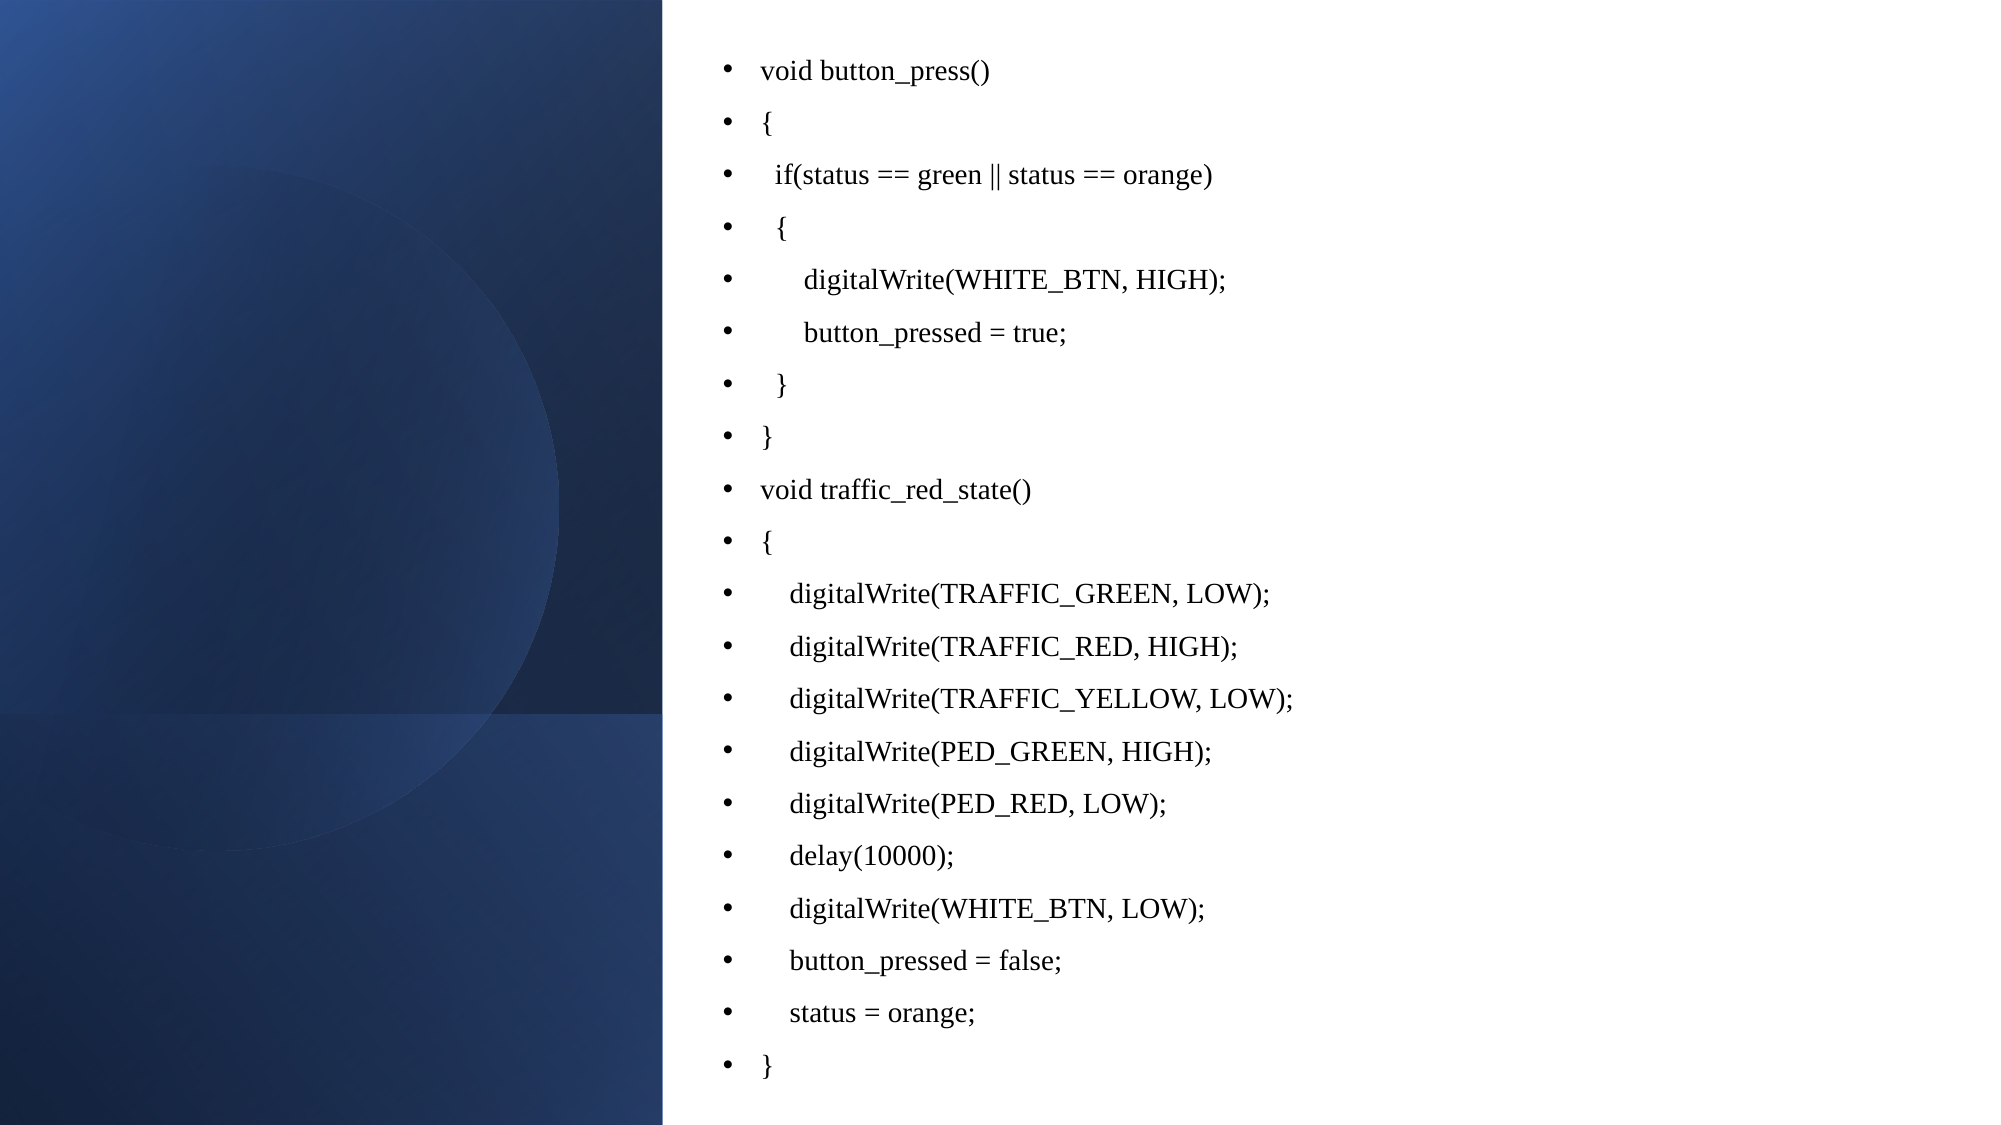

void button_press()
{
  if(status == green || status == orange)
  {
      digitalWrite(WHITE_BTN, HIGH);
      button_pressed = true;
  }
}
void traffic_red_state()
{
    digitalWrite(TRAFFIC_GREEN, LOW);
    digitalWrite(TRAFFIC_RED, HIGH);
    digitalWrite(TRAFFIC_YELLOW, LOW);
    digitalWrite(PED_GREEN, HIGH);
    digitalWrite(PED_RED, LOW);
    delay(10000);
    digitalWrite(WHITE_BTN, LOW);
    button_pressed = false;
    status = orange;
}

5